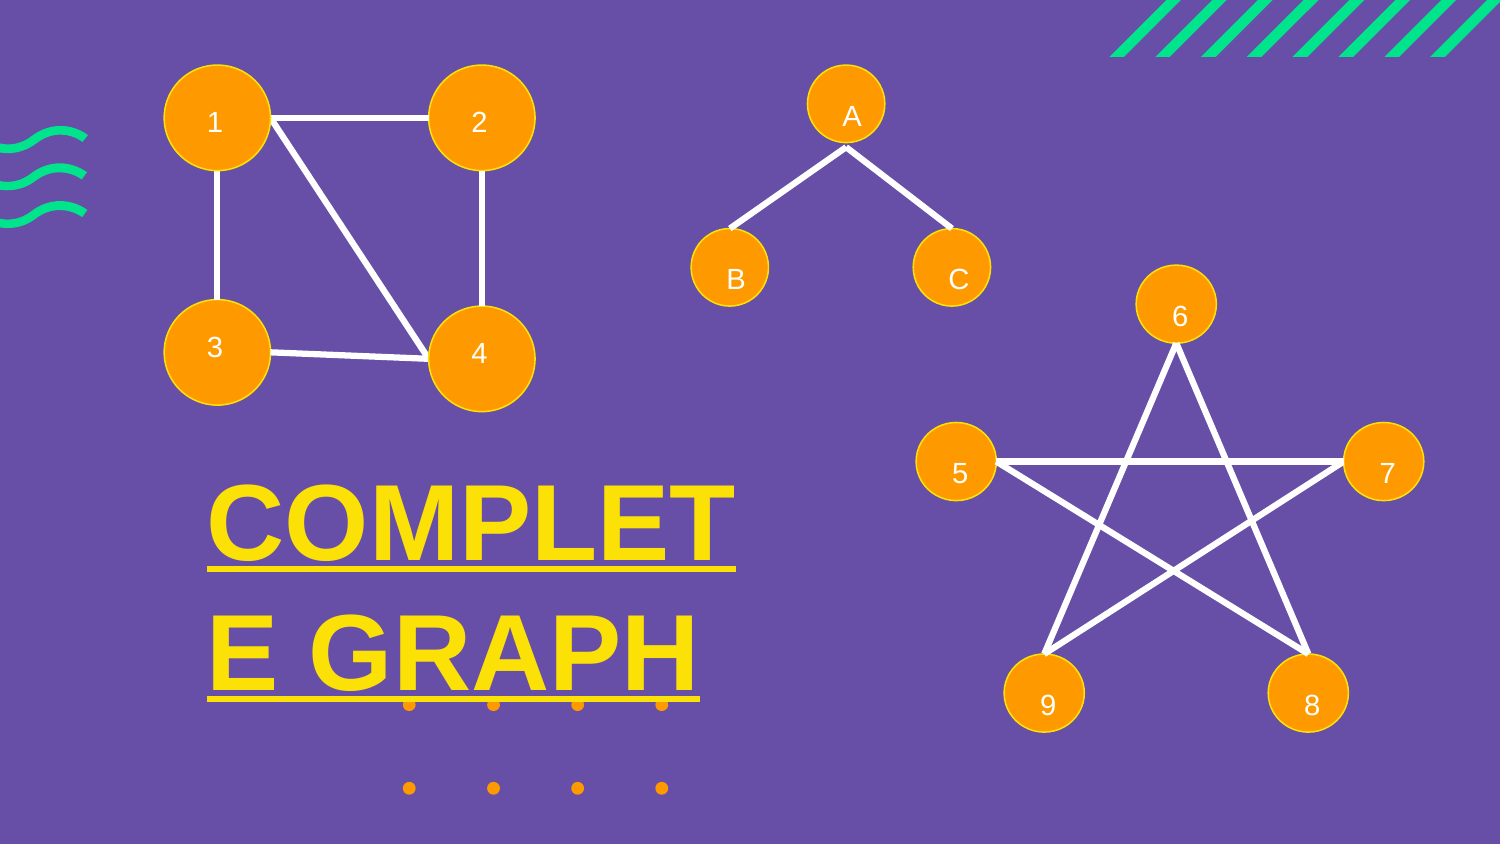

A
1
2

B
C

6

3
4

5
7
# COMPLETE GRAPH

9
8